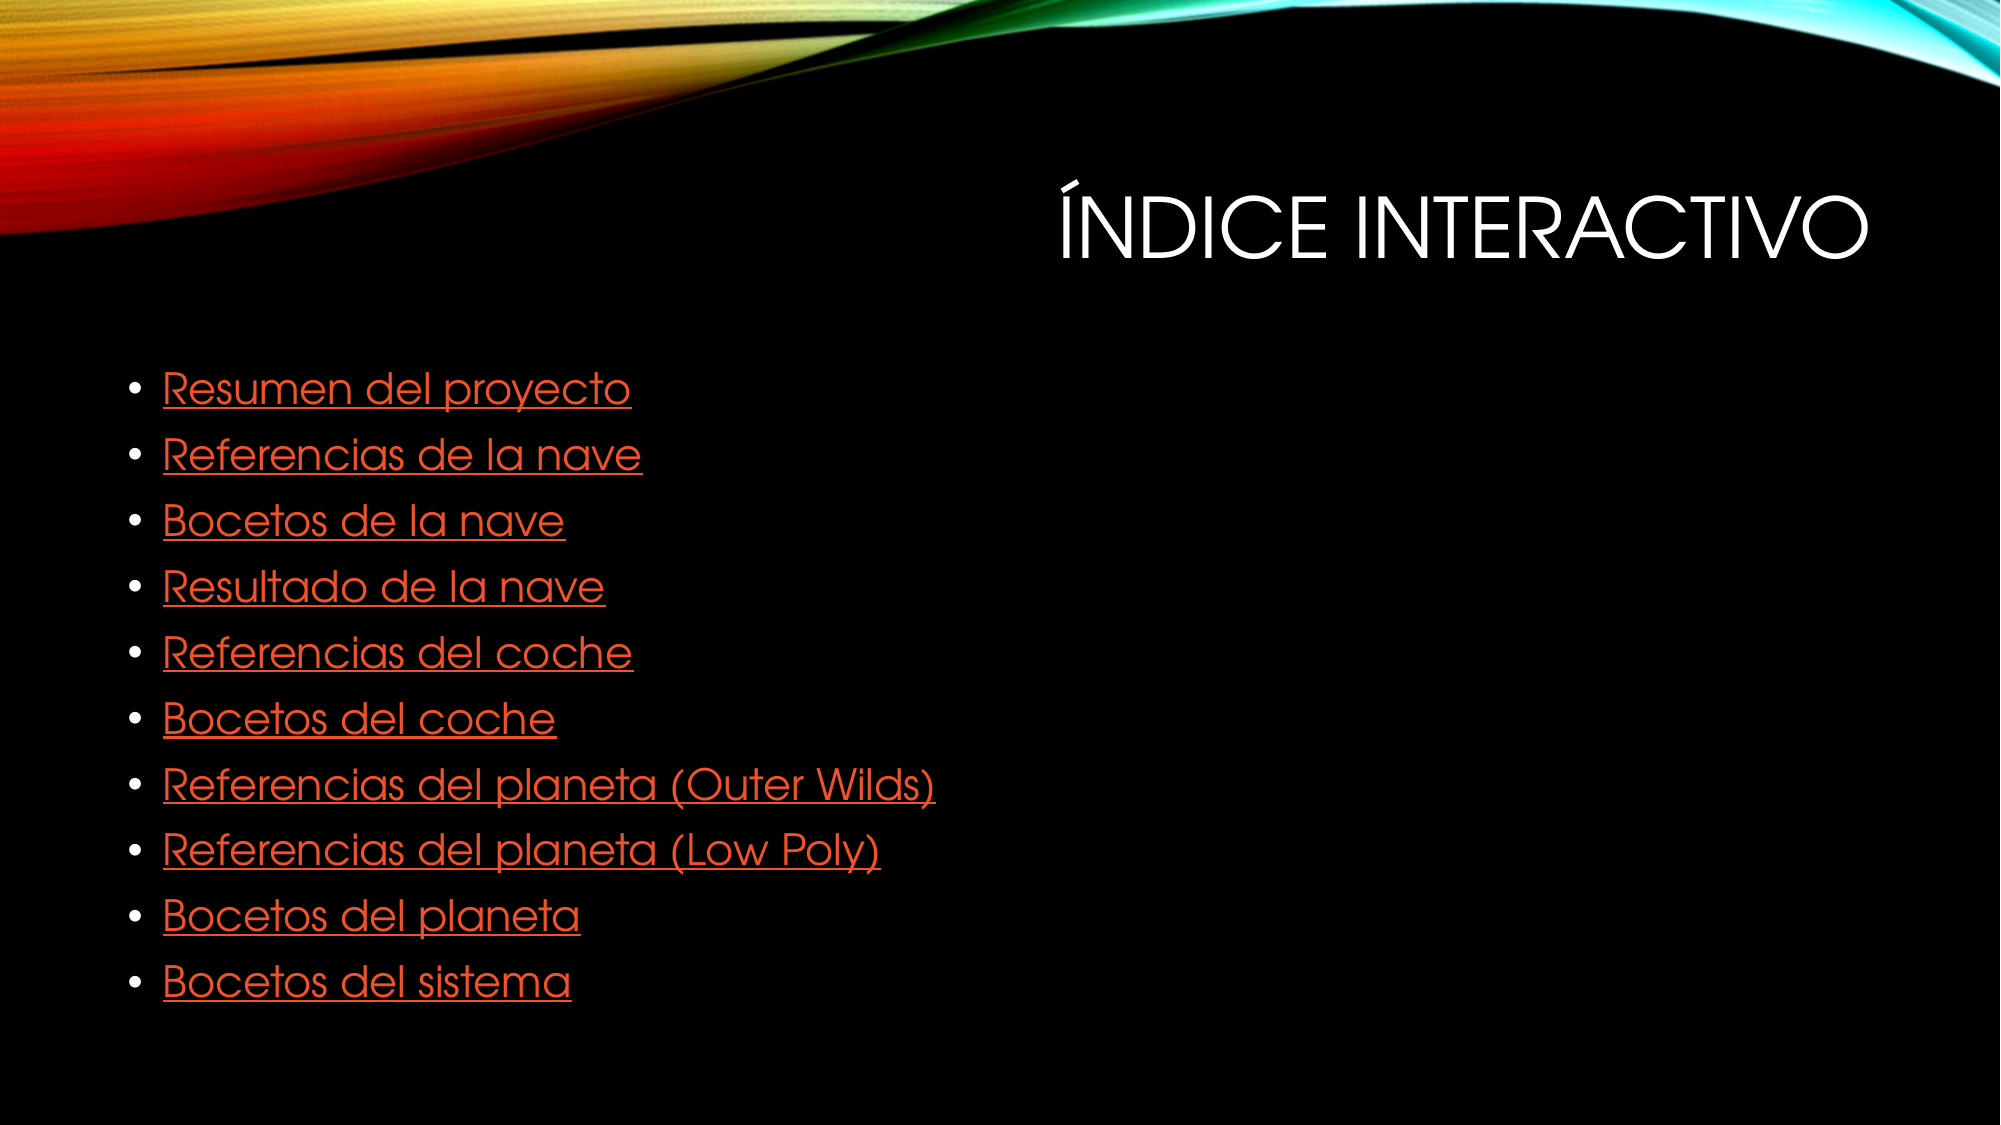

# Índice interactivo
Resumen del proyecto
Referencias de la nave
Bocetos de la nave
Resultado de la nave
Referencias del coche
Bocetos del coche
Referencias del planeta (Outer Wilds)
Referencias del planeta (Low Poly)
Bocetos del planeta
Bocetos del sistema